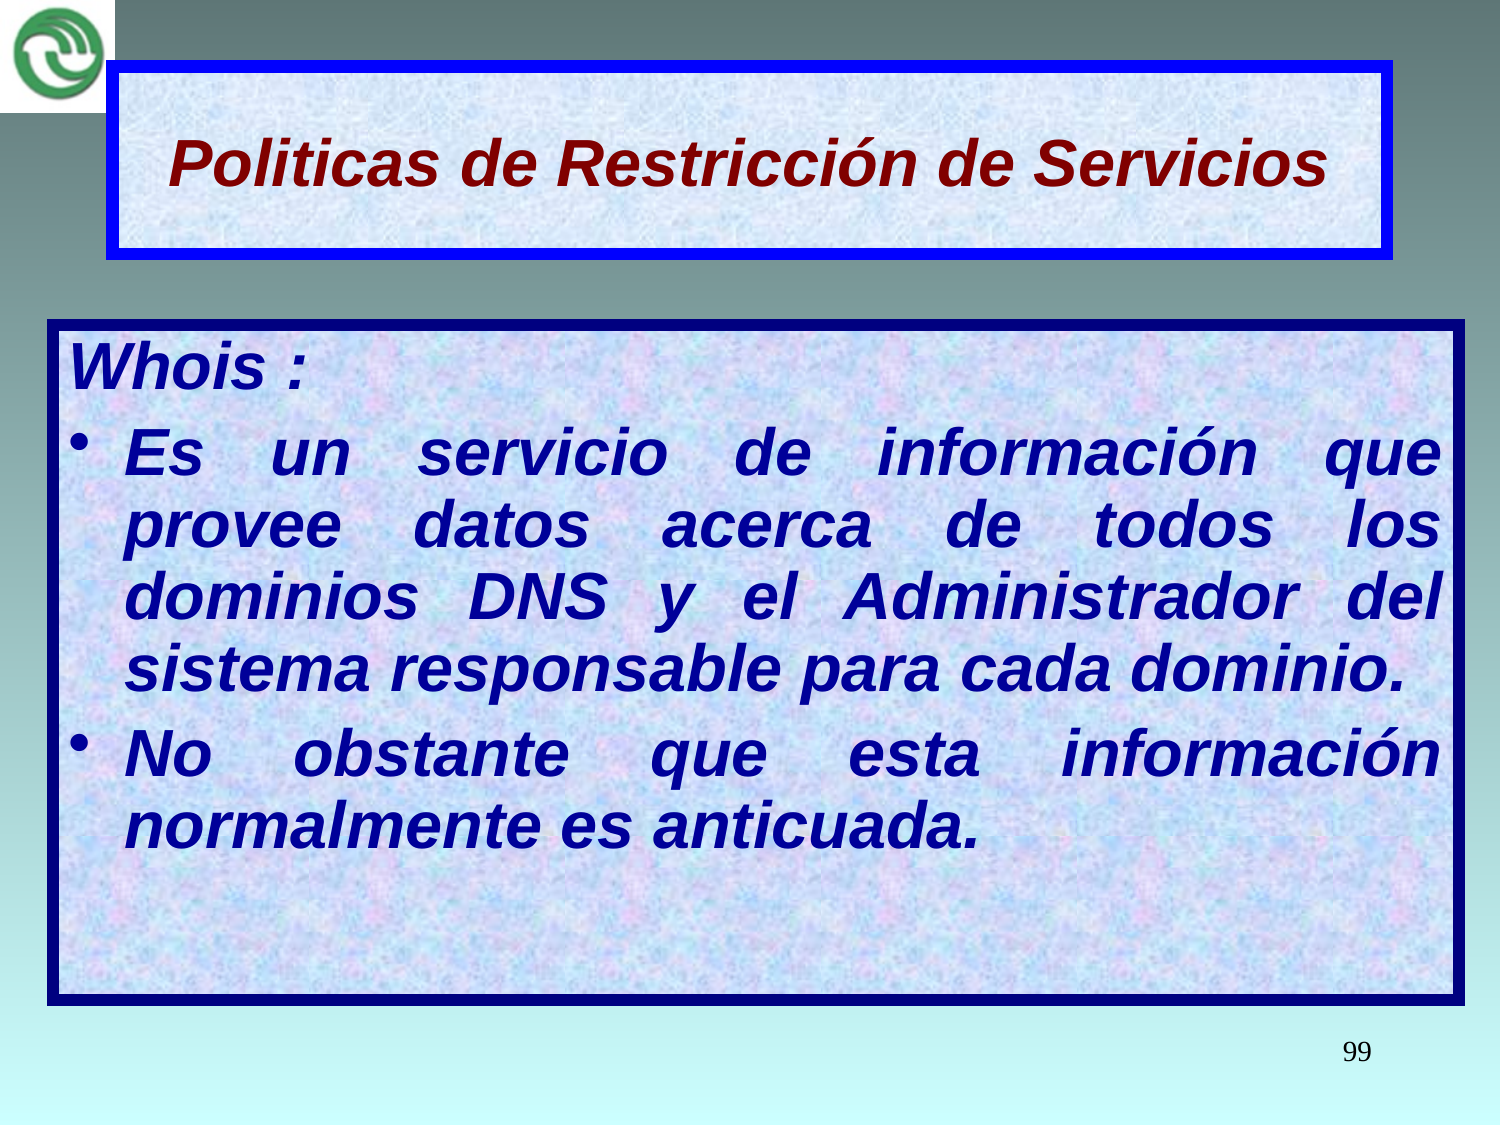

# Politicas de Restricción de Servicios
Whois :
Es un servicio de información que provee datos acerca de todos los dominios DNS y el Administrador del sistema responsable para cada dominio.
No obstante que esta información normalmente es anticuada.

99